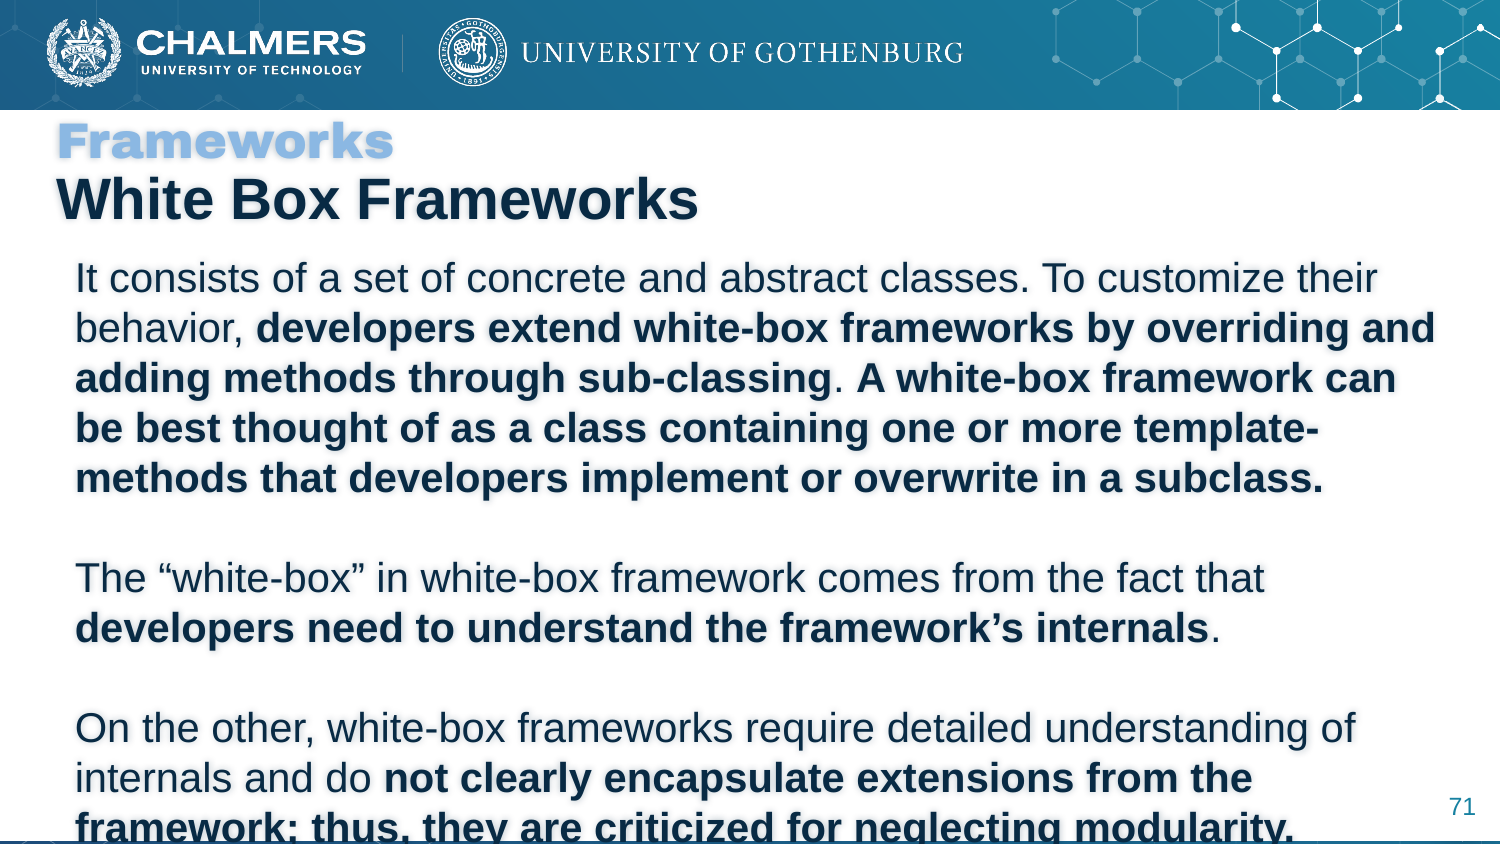

# Frameworks White Box Frameworks
It consists of a set of concrete and abstract classes. To customize their behavior, developers extend white-box frameworks by overriding and adding methods through sub-classing. A white-box framework can be best thought of as a class containing one or more template-methods that developers implement or overwrite in a subclass.

The “white-box” in white-box framework comes from the fact that developers need to understand the framework’s internals.

On the other, white-box frameworks require detailed understanding of internals and do not clearly encapsulate extensions from the framework; thus, they are criticized for neglecting modularity.
71